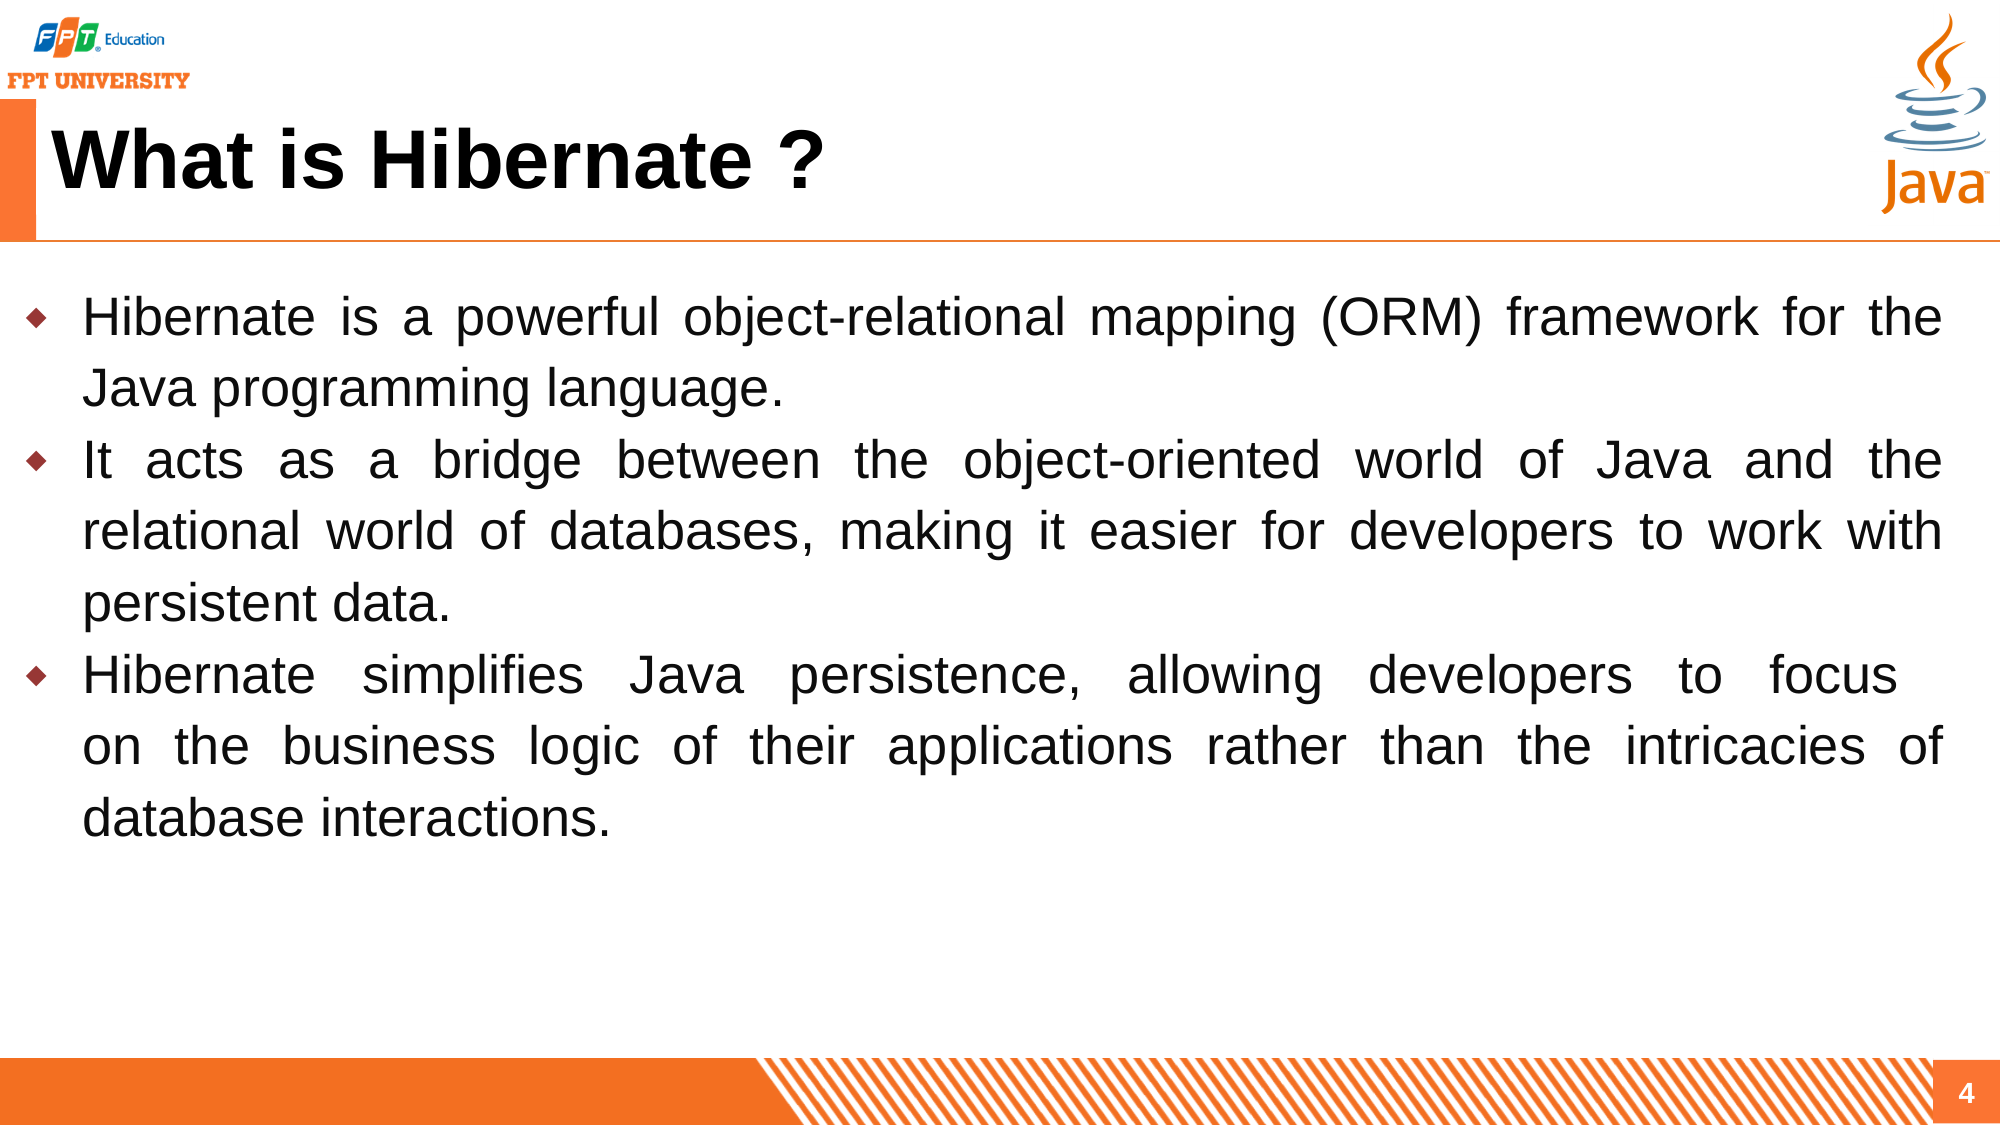

# What is Hibernate ?

Hibernate is a powerful object-relational mapping (ORM) framework for the Java programming language.
It acts as a bridge between the object-oriented world of Java and the relational world of databases, making it easier for developers to work with persistent data.
Hibernate simplifies Java persistence, allowing developers to focus
on the business logic of their applications rather than the intricacies of database interactions.

4